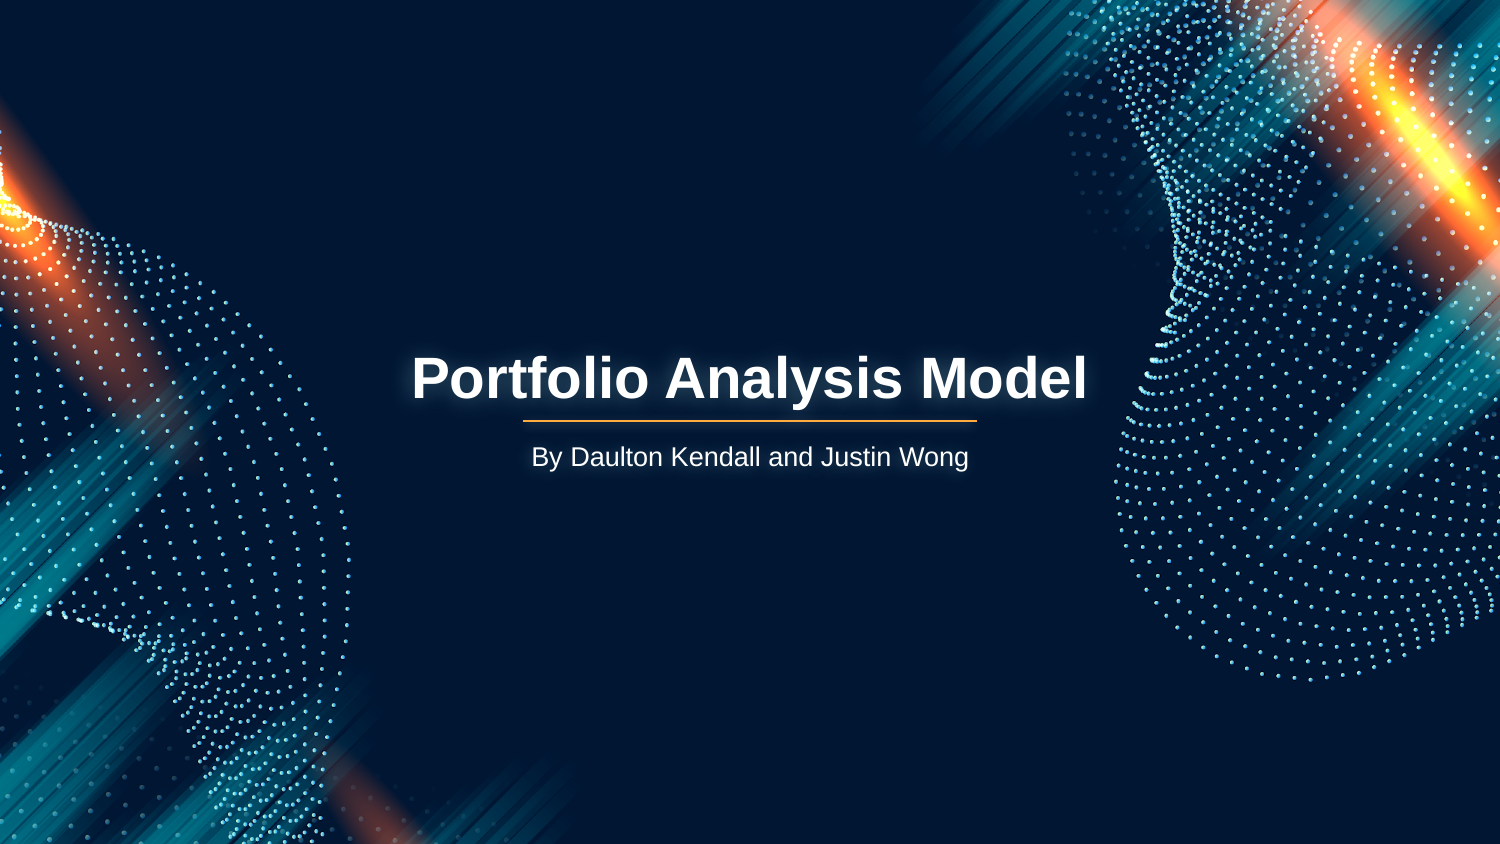

# Portfolio Analysis Model
By Daulton Kendall and Justin Wong